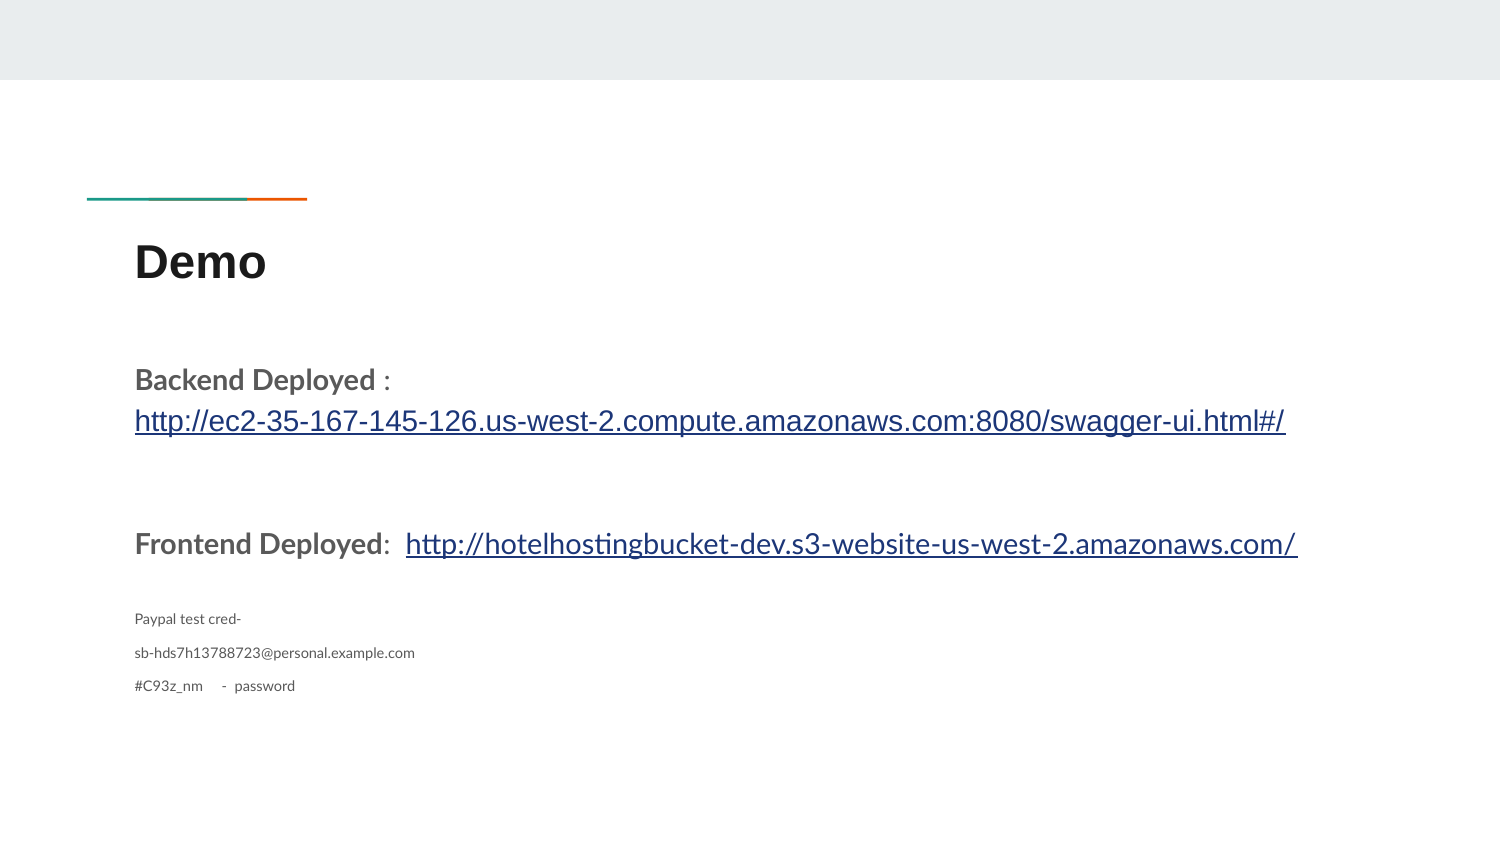

# Demo
Backend Deployed :  http://ec2-35-167-145-126.us-west-2.compute.amazonaws.com:8080/swagger-ui.html#/

Frontend Deployed:  http://hotelhostingbucket-dev.s3-website-us-west-2.amazonaws.com/

Paypal test cred-
sb-hds7h13788723@personal.example.com
#C93z_nm     -  password